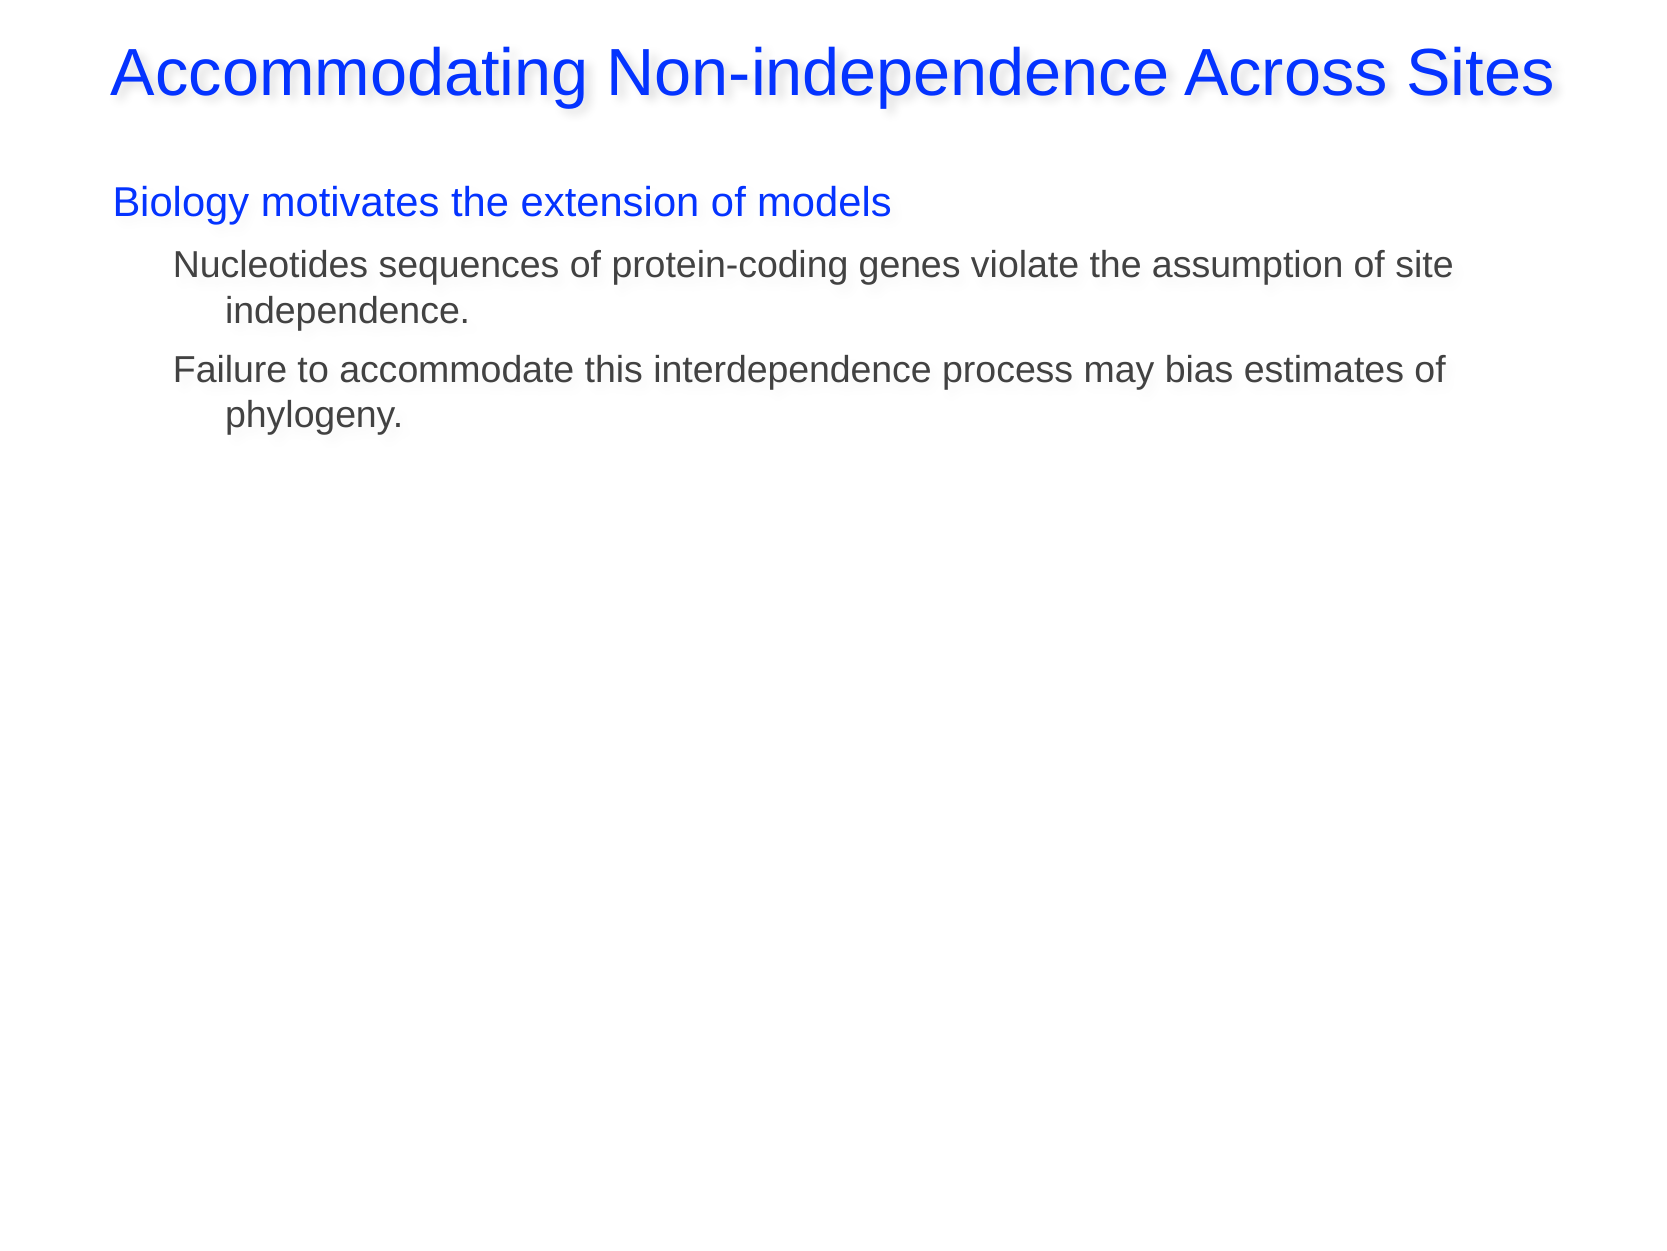

Accommodating Non-independence Across Sites
Biology motivates the extension of models
Nucleotides sequences of protein-coding genes violate the assumption of site
     independence.
Failure to accommodate this interdependence process may bias estimates of
     phylogeny.